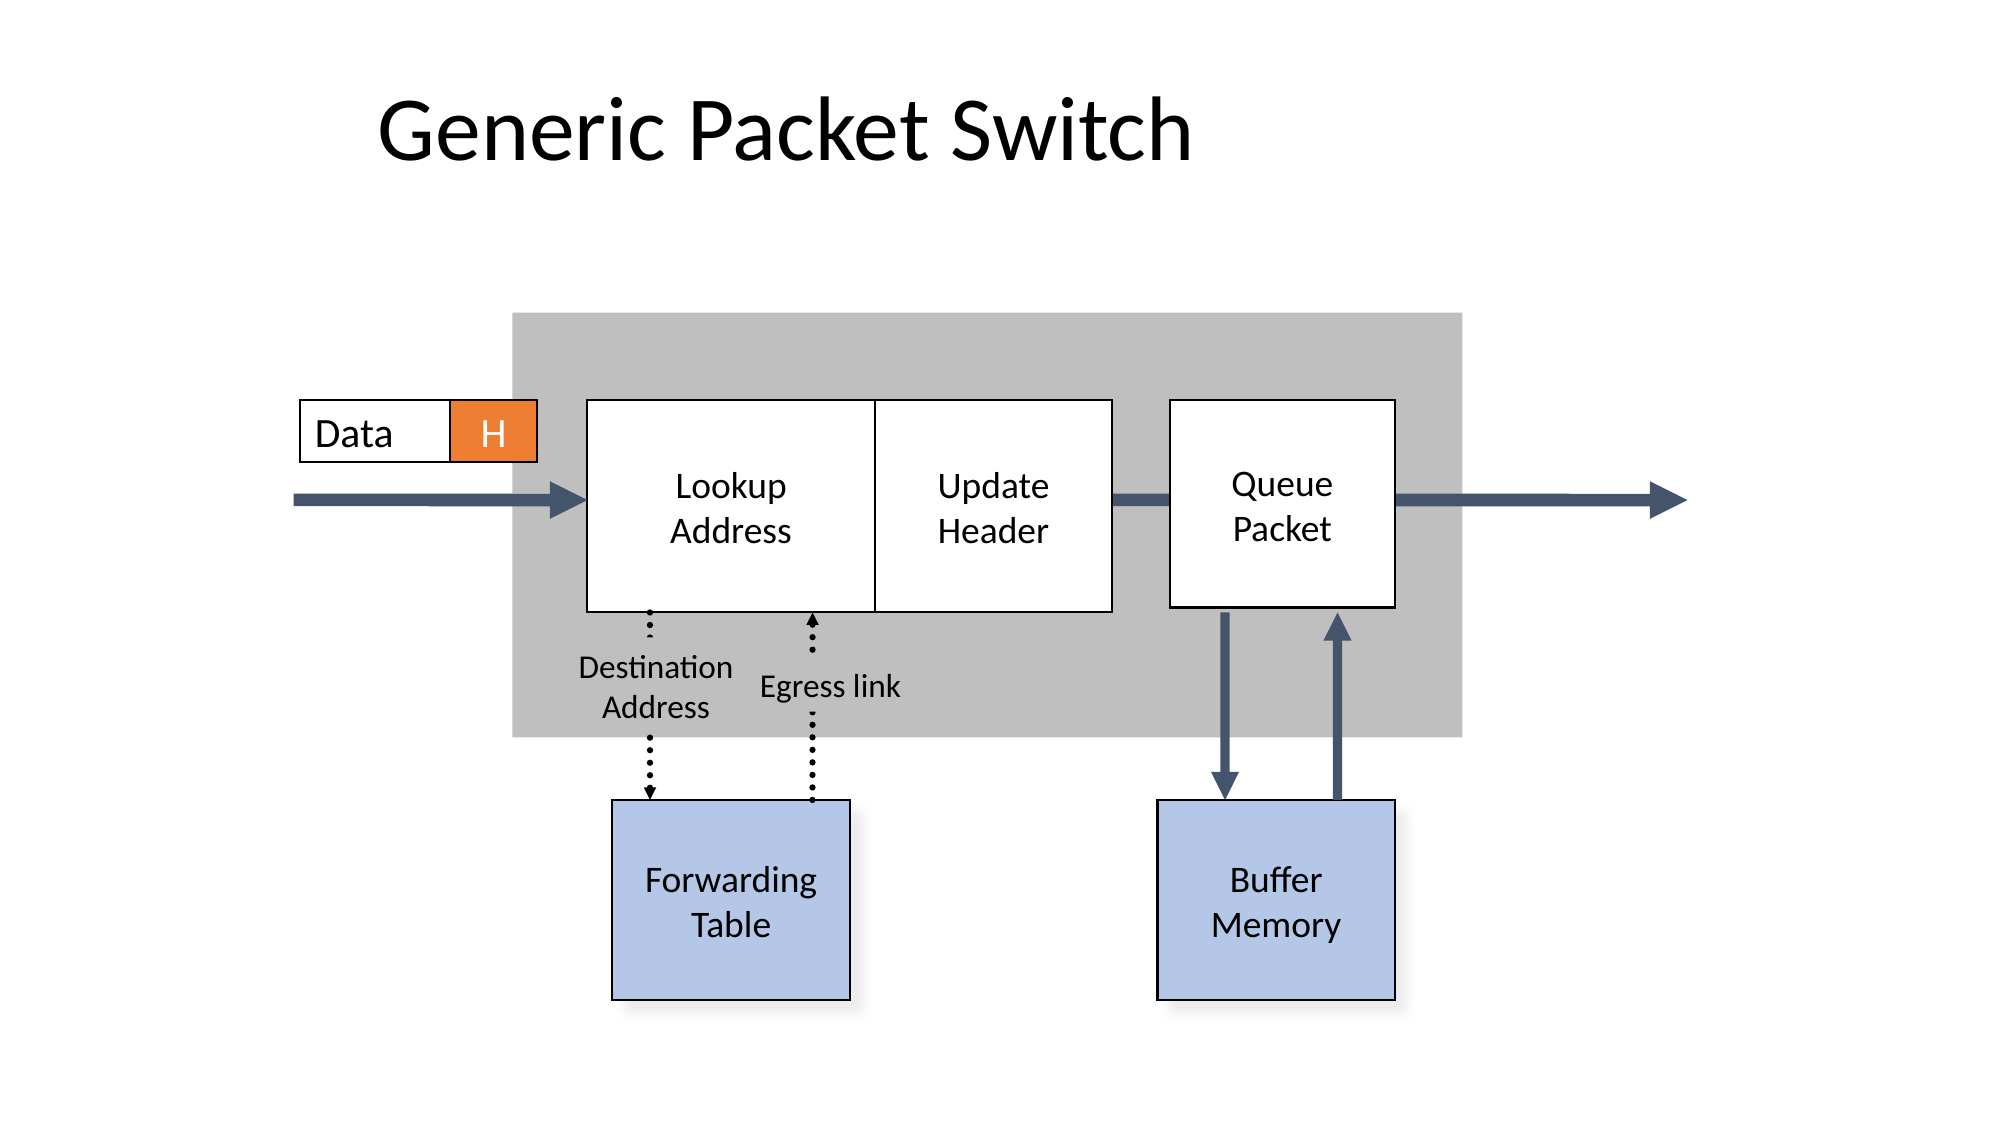

# Generic Packet Switch

Data
H
Lookup
Address
Update
Header
Queue
Packet

Destination
Address
Forwarding
Table

Egress link

Buffer
Memory